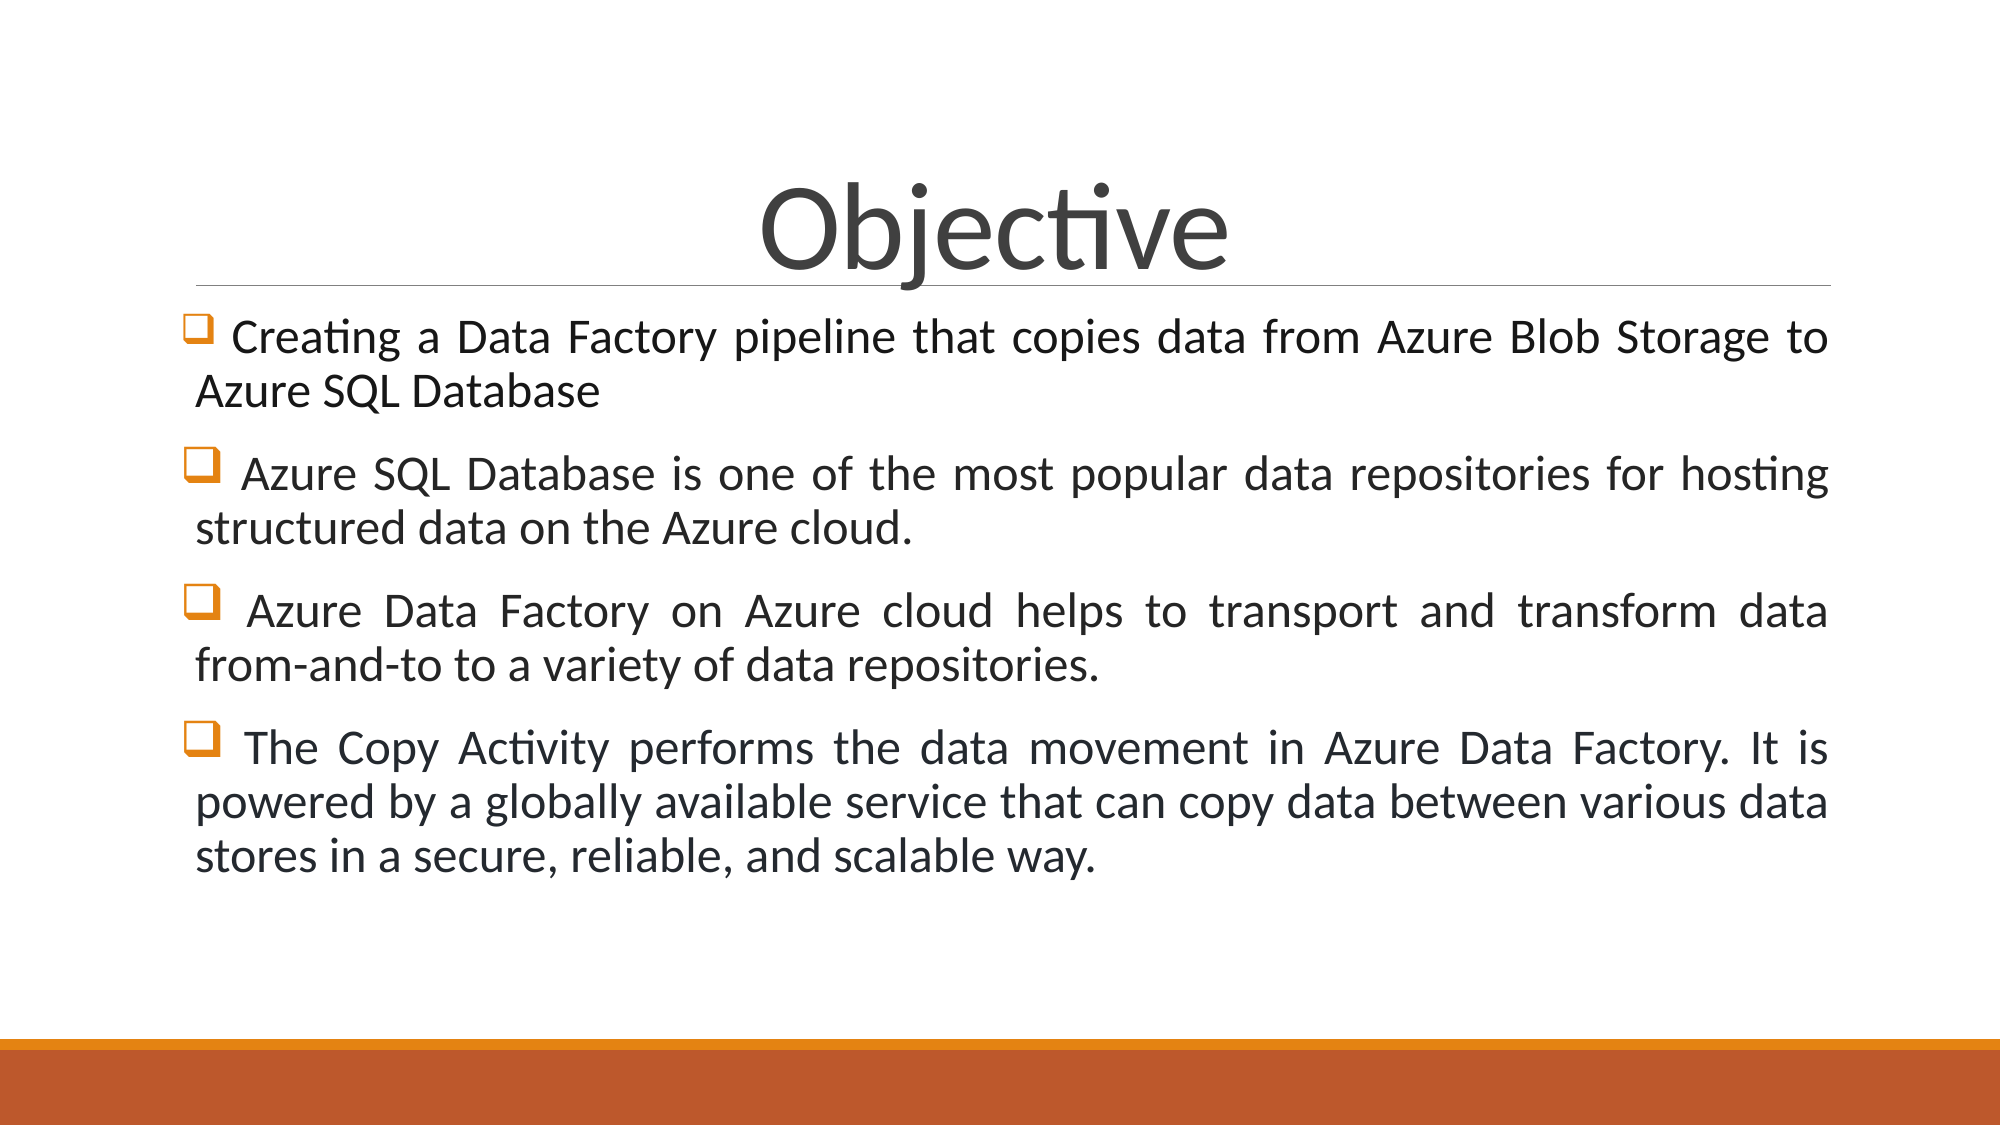

# Objective
 Creating a Data Factory pipeline that copies data from Azure Blob Storage to Azure SQL Database
 Azure SQL Database is one of the most popular data repositories for hosting structured data on the Azure cloud.
 Azure Data Factory on Azure cloud helps to transport and transform data from-and-to to a variety of data repositories.
 The Copy Activity performs the data movement in Azure Data Factory. It is powered by a globally available service that can copy data between various data stores in a secure, reliable, and scalable way.